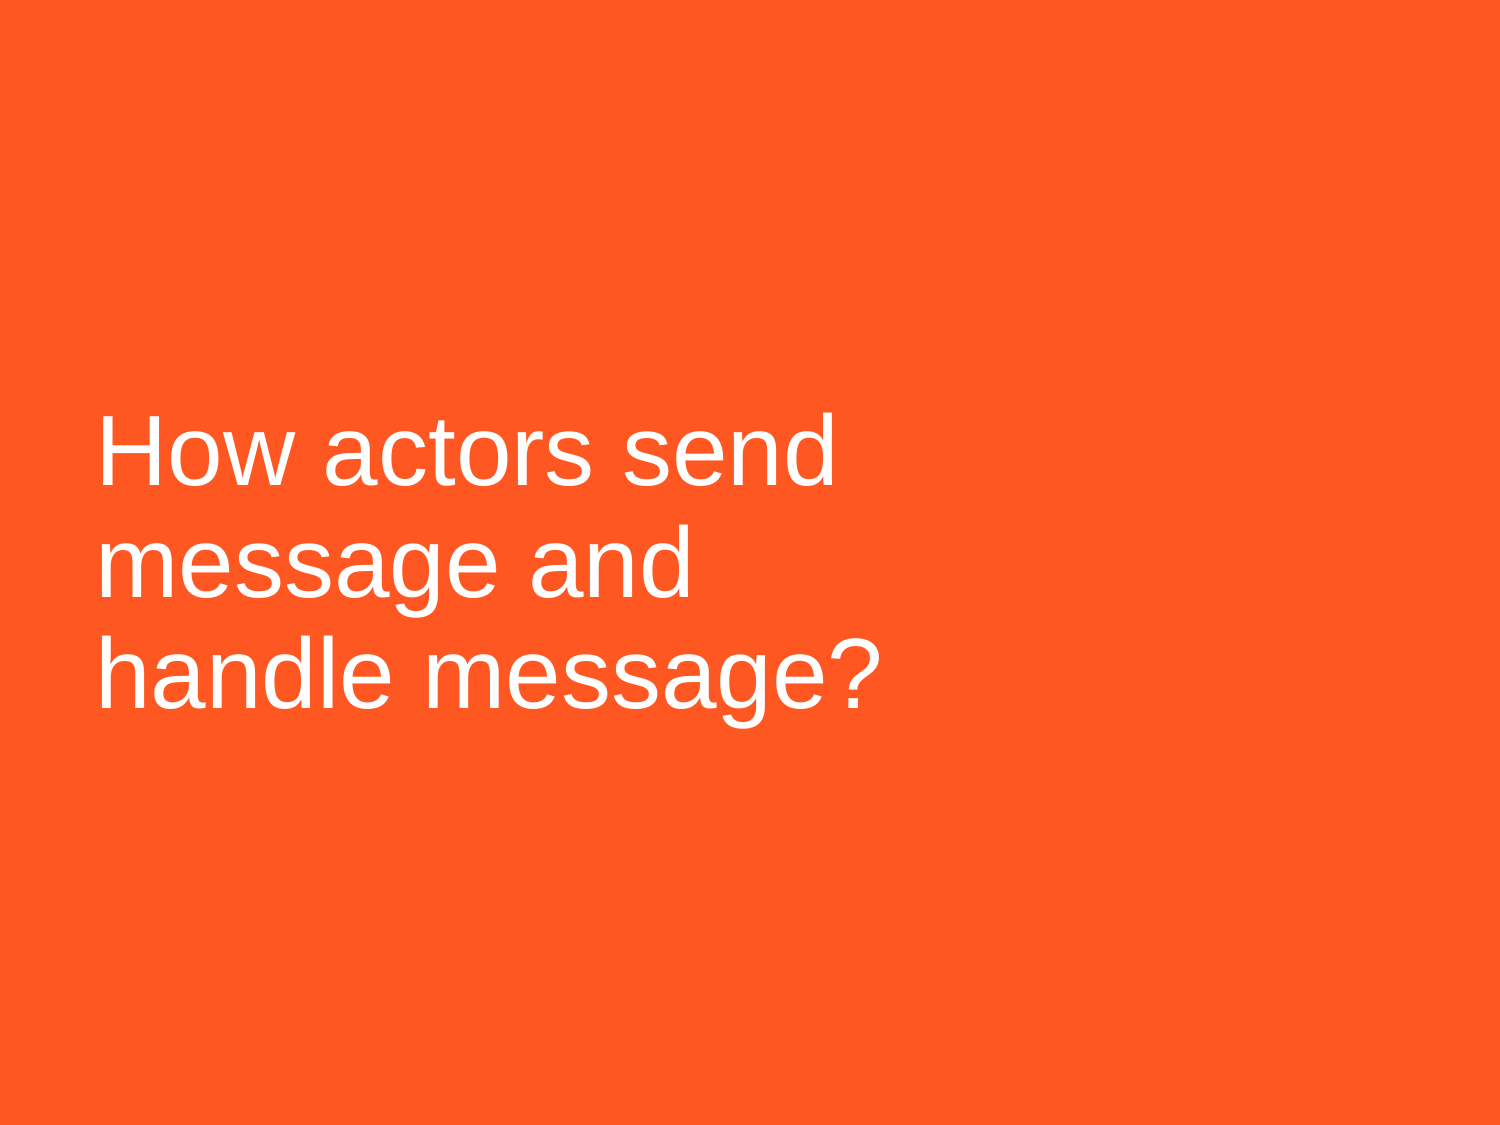

# How actors send message and handle message?